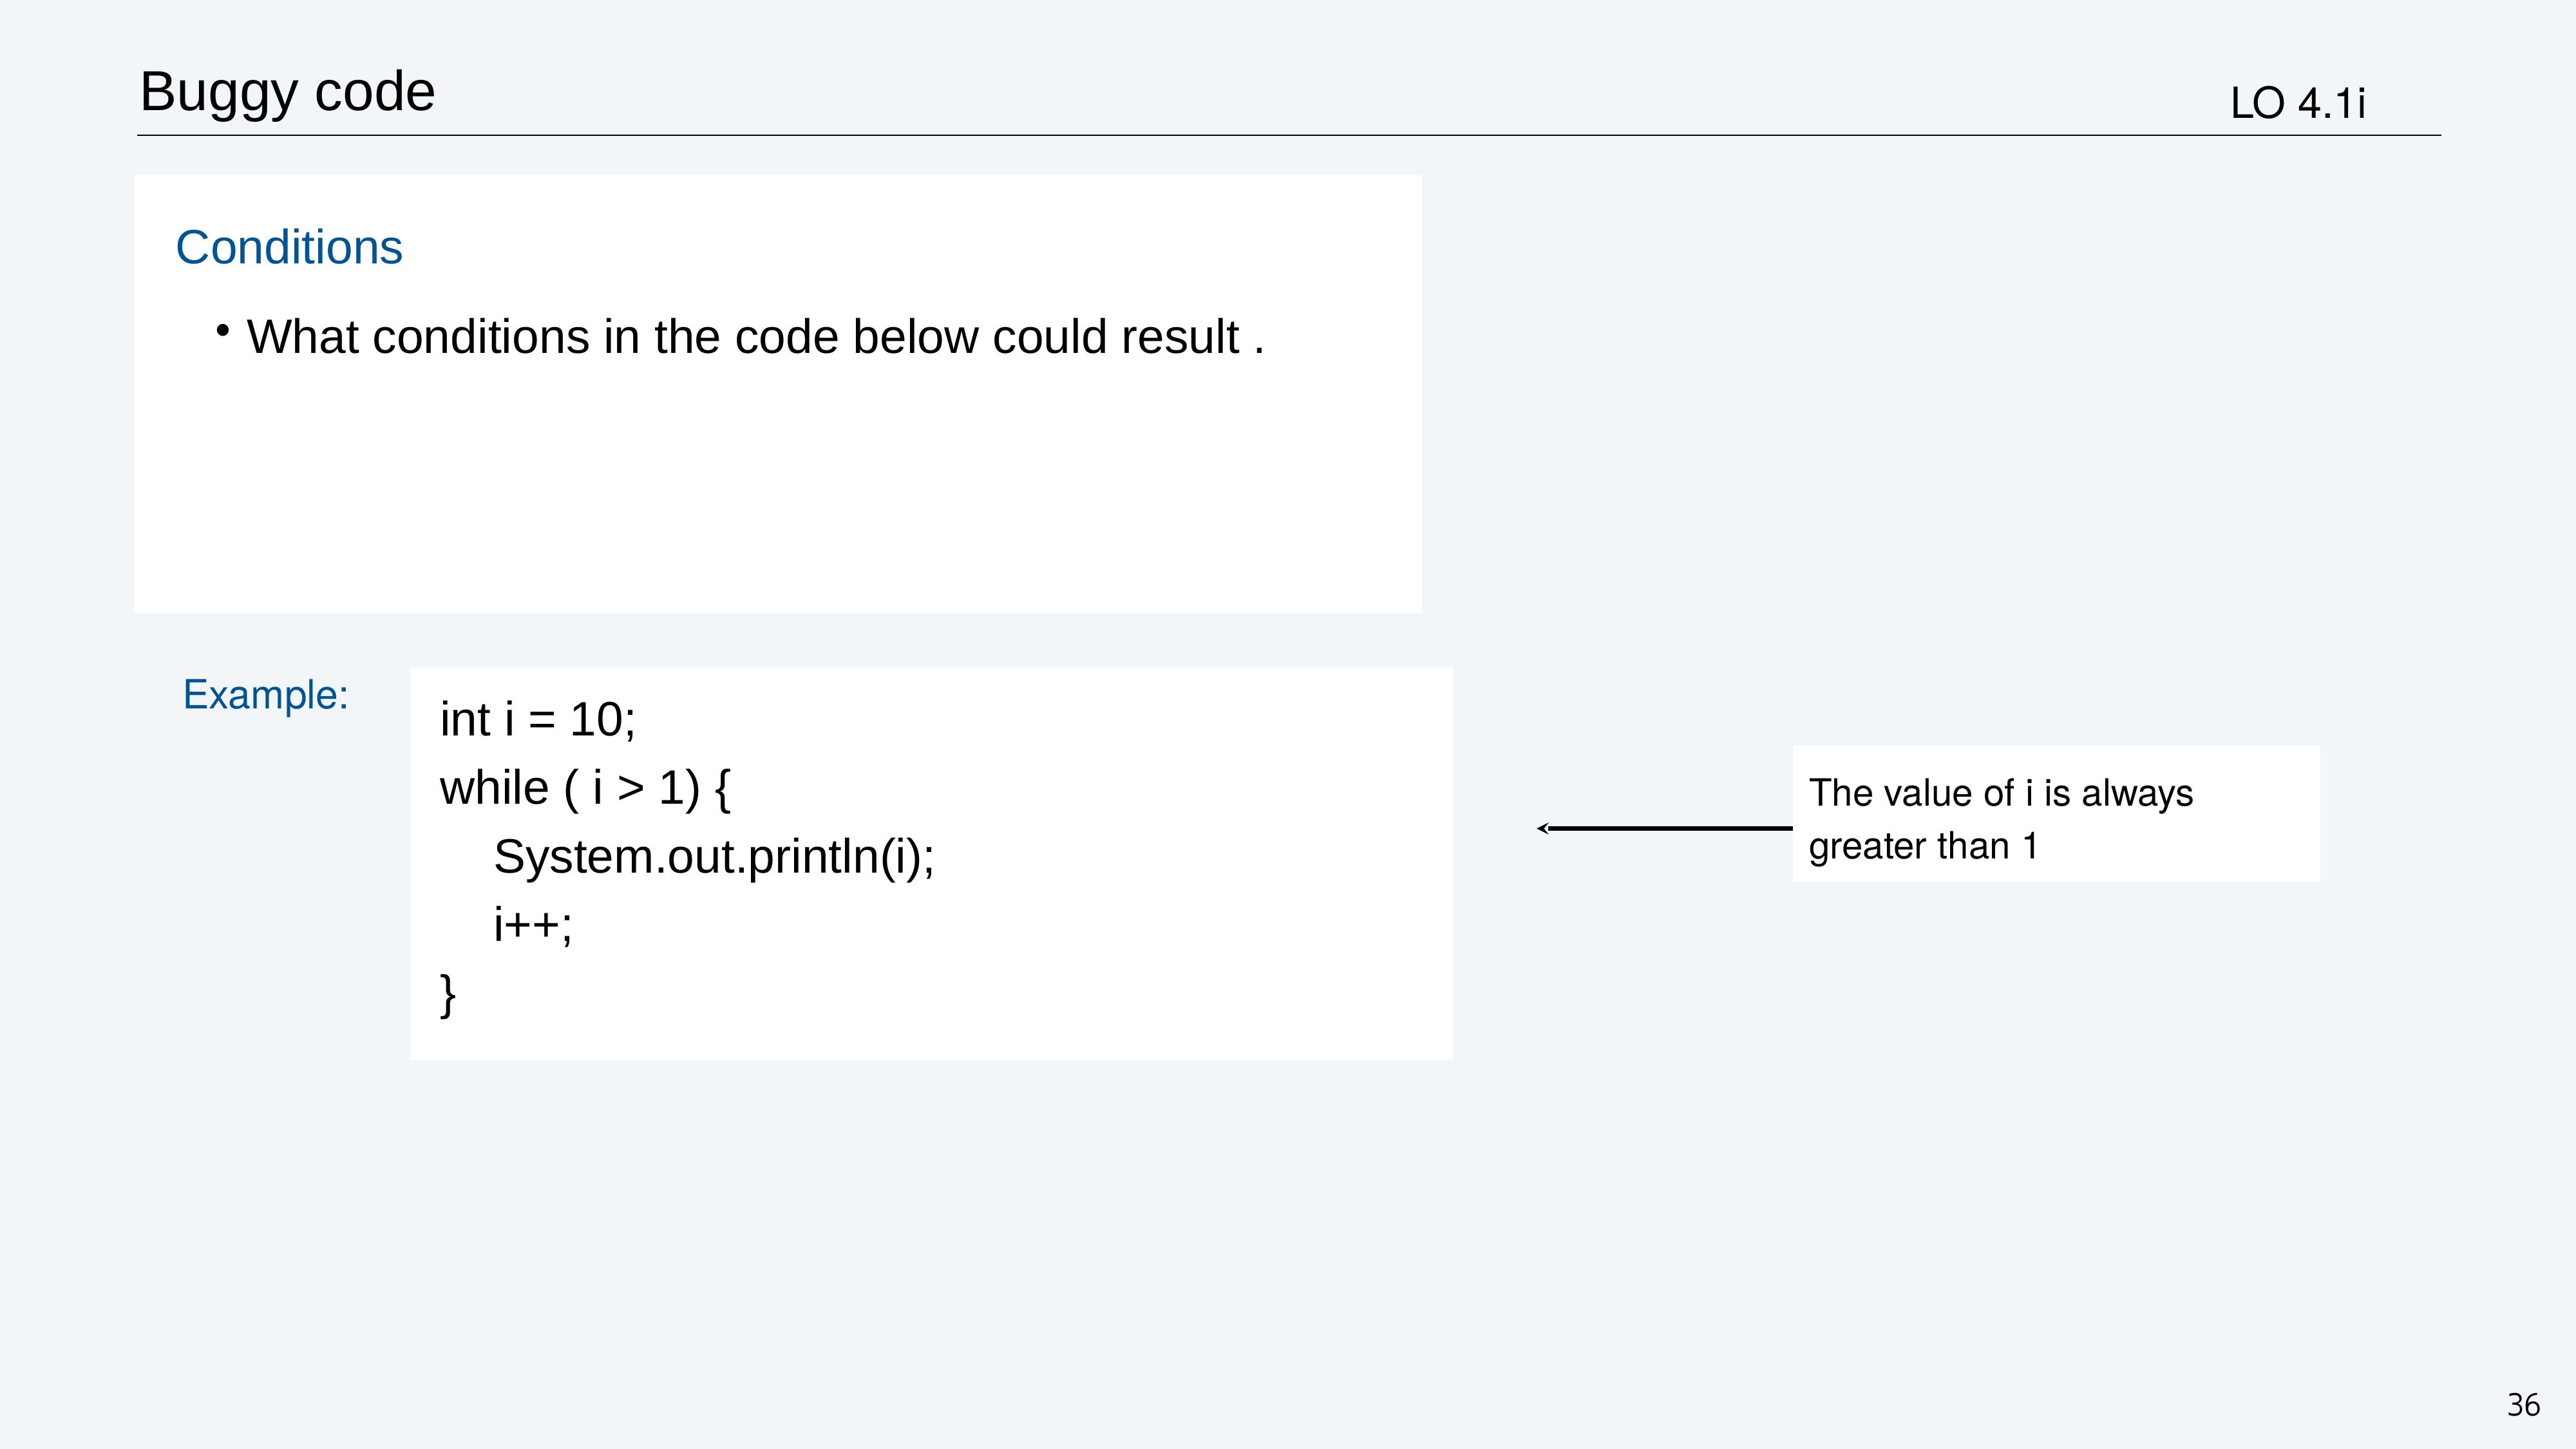

# Buggy code
LO 4.1i
Conditions
What conditions in the code below could result .
Example:
int i = 10;
while ( i > 1) {
    System.out.println(i);
    i++;
}
The value of i is always greater than 1

36